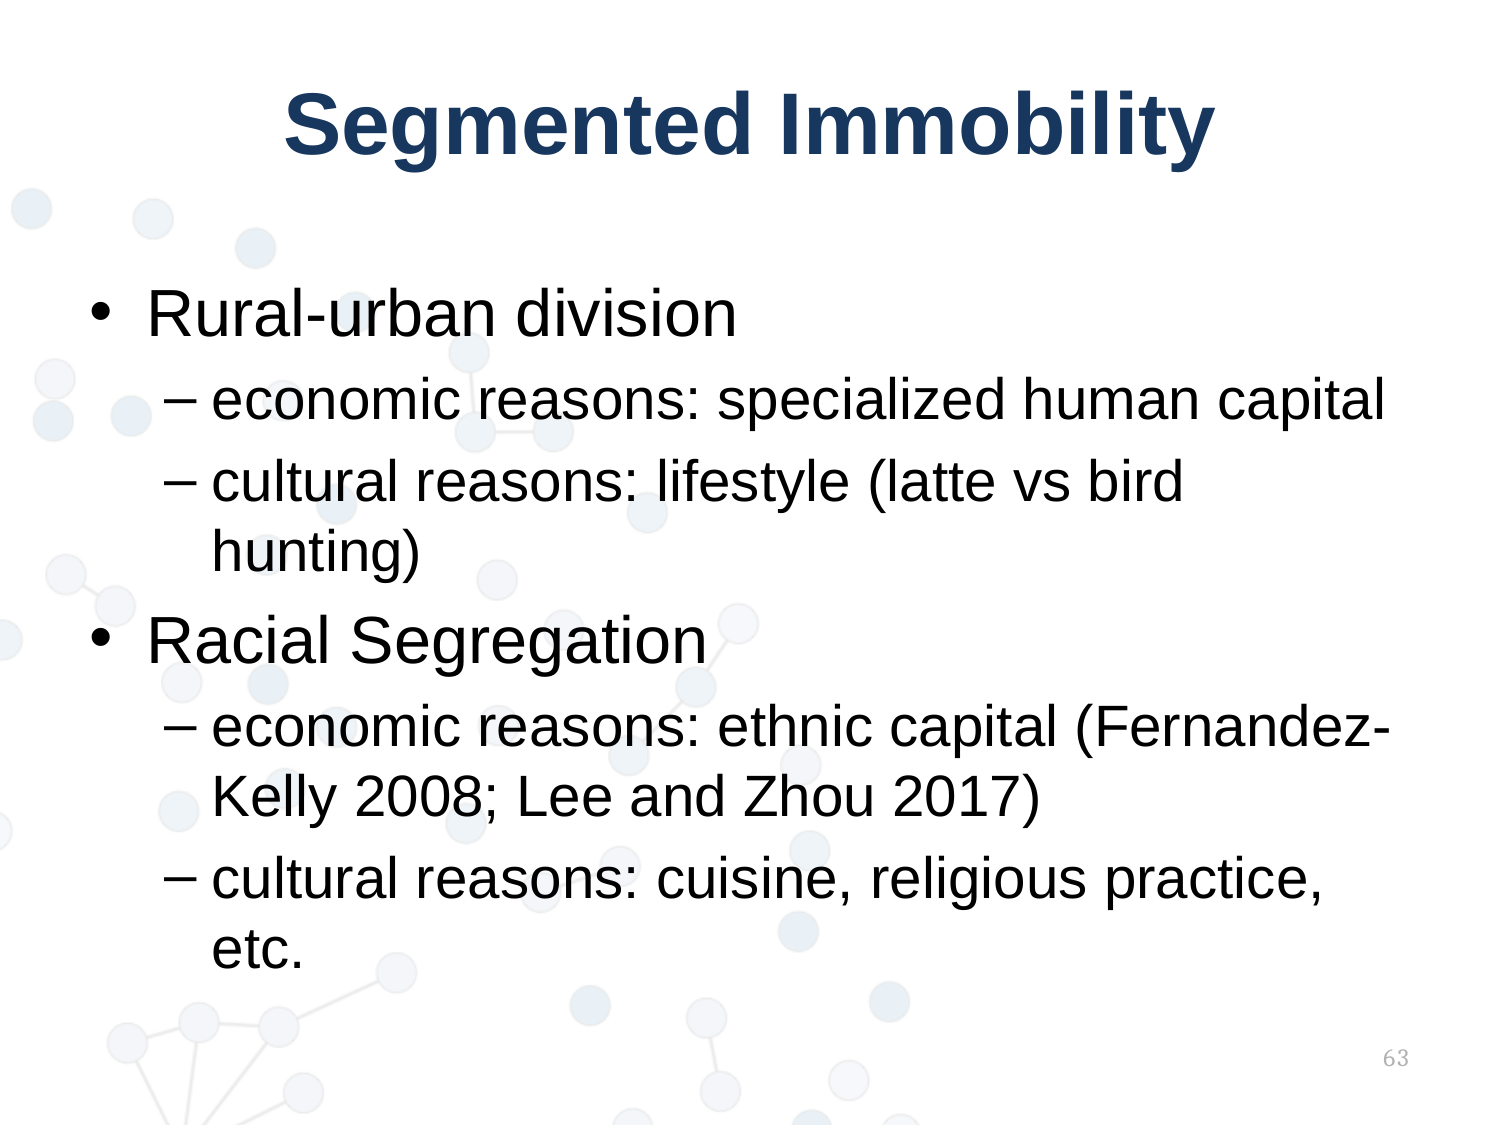

# Segmented Immobility
Rural-urban division
economic reasons: specialized human capital
cultural reasons: lifestyle (latte vs bird hunting)
Racial Segregation
economic reasons: ethnic capital (Fernandez-Kelly 2008; Lee and Zhou 2017)
cultural reasons: cuisine, religious practice, etc.

63